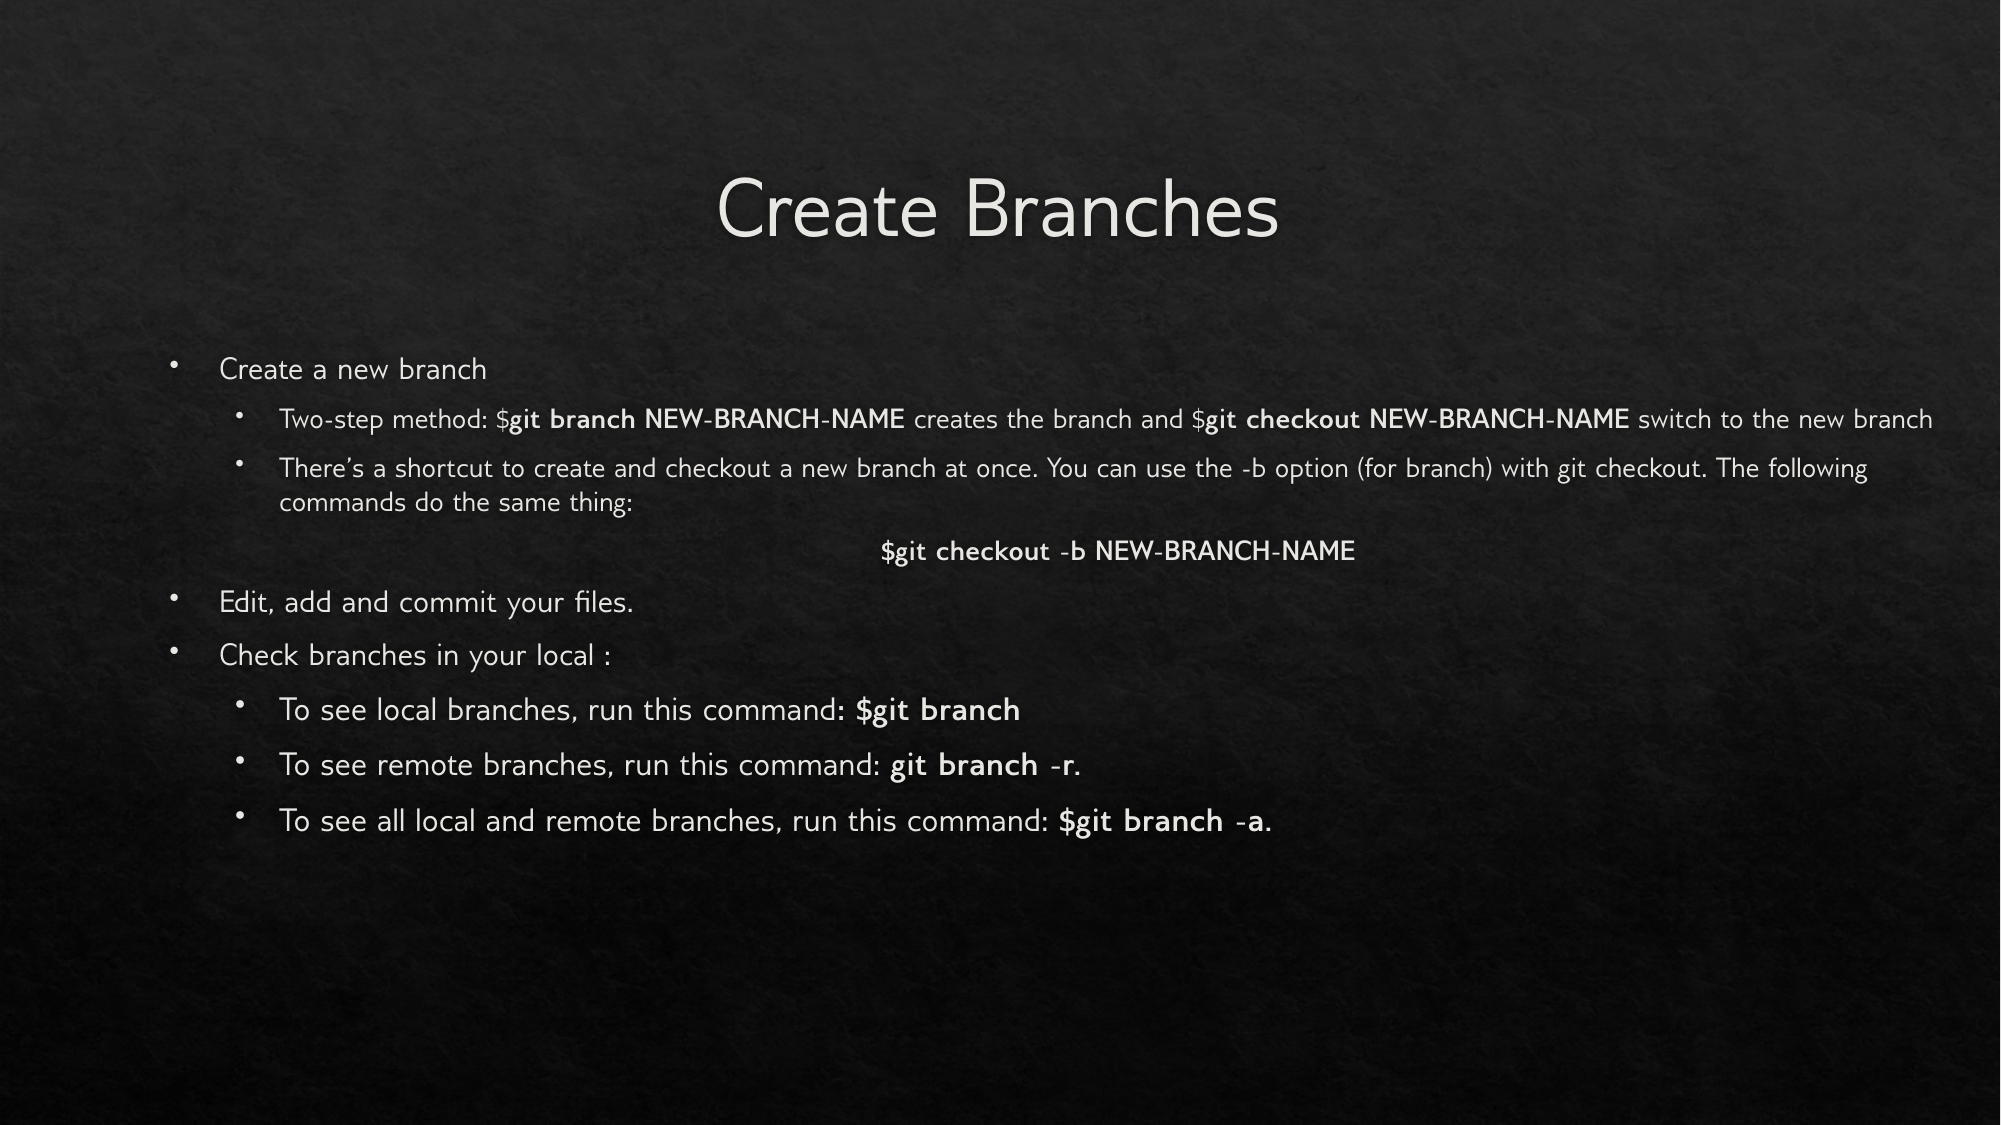

# Create Branches
Create a new branch
Two-step method: $git branch NEW-BRANCH-NAME creates the branch and $git checkout NEW-BRANCH-NAME switch to the new branch
There’s a shortcut to create and checkout a new branch at once. You can use the -b option (for branch) with git checkout. The following commands do the same thing:
$git checkout -b NEW-BRANCH-NAME
Edit, add and commit your files.
Check branches in your local :
To see local branches, run this command: $git branch
To see remote branches, run this command: git branch -r.
To see all local and remote branches, run this command: $git branch -a.